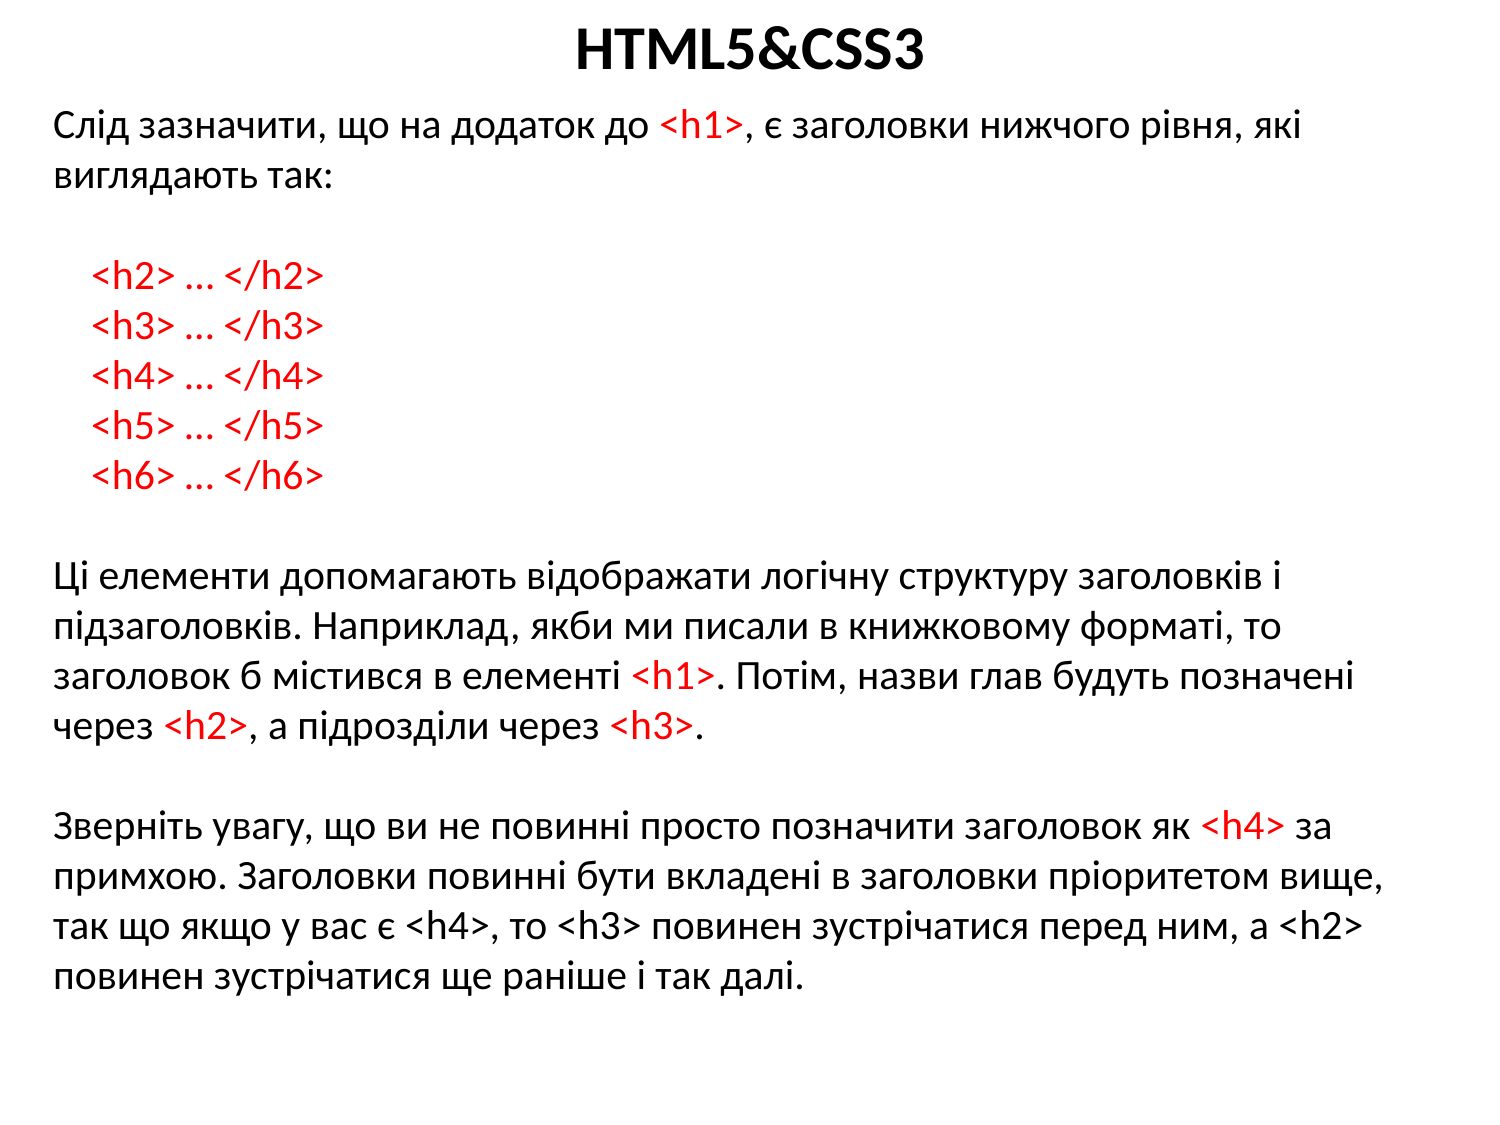

# HTML5&CSS3
Слід зазначити, що на додаток до <h1>, є заголовки нижчого рівня, які виглядають так:
    <h2> … </h2>
    <h3> … </h3>
    <h4> … </h4>
    <h5> … </h5>
    <h6> … </h6>
Ці елементи допомагають відображати логічну структуру заголовків і підзаголовків. Наприклад, якби ми писали в книжковому форматі, то заголовок б містився в елементі <h1>. Потім, назви глав будуть позначені через <h2>, а підрозділи через <h3>.
Зверніть увагу, що ви не повинні просто позначити заголовок як <h4> за примхою. Заголовки повинні бути вкладені в заголовки пріоритетом вище, так що якщо у вас є <h4>, то <h3> повинен зустрічатися перед ним, а <h2> повинен зустрічатися ще раніше і так далі.